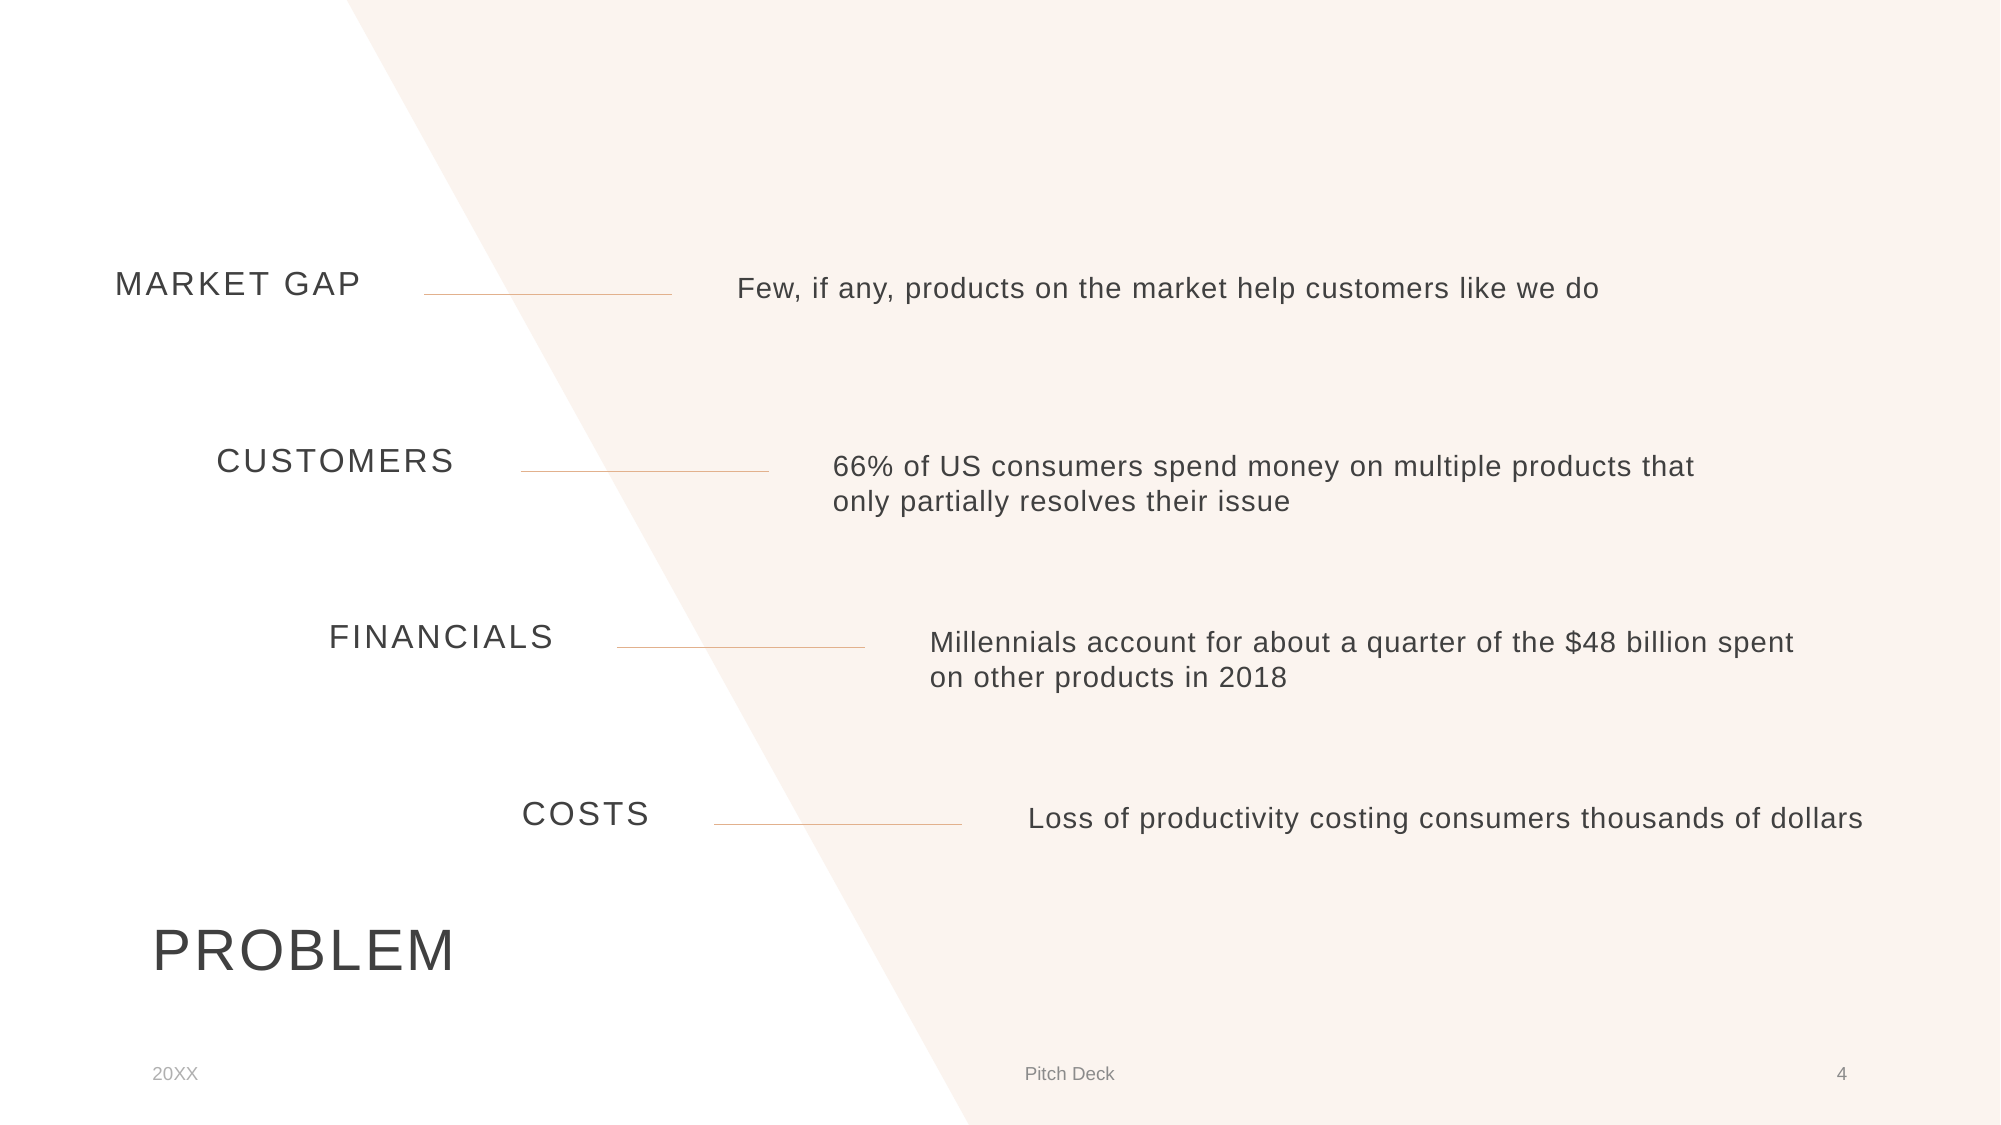

MARKET GAP
Few, if any, products on the market help customers like we do

CUSTOMERS
66% of US consumers spend money on multiple products that only partially resolves their issue

FINANCIALS
Millennials account for about a quarter of the $48 billion spent on other products in 2018

COSTS
Loss of productivity costing consumers thousands of dollars

# PROBLEM
20XX
Pitch Deck
4